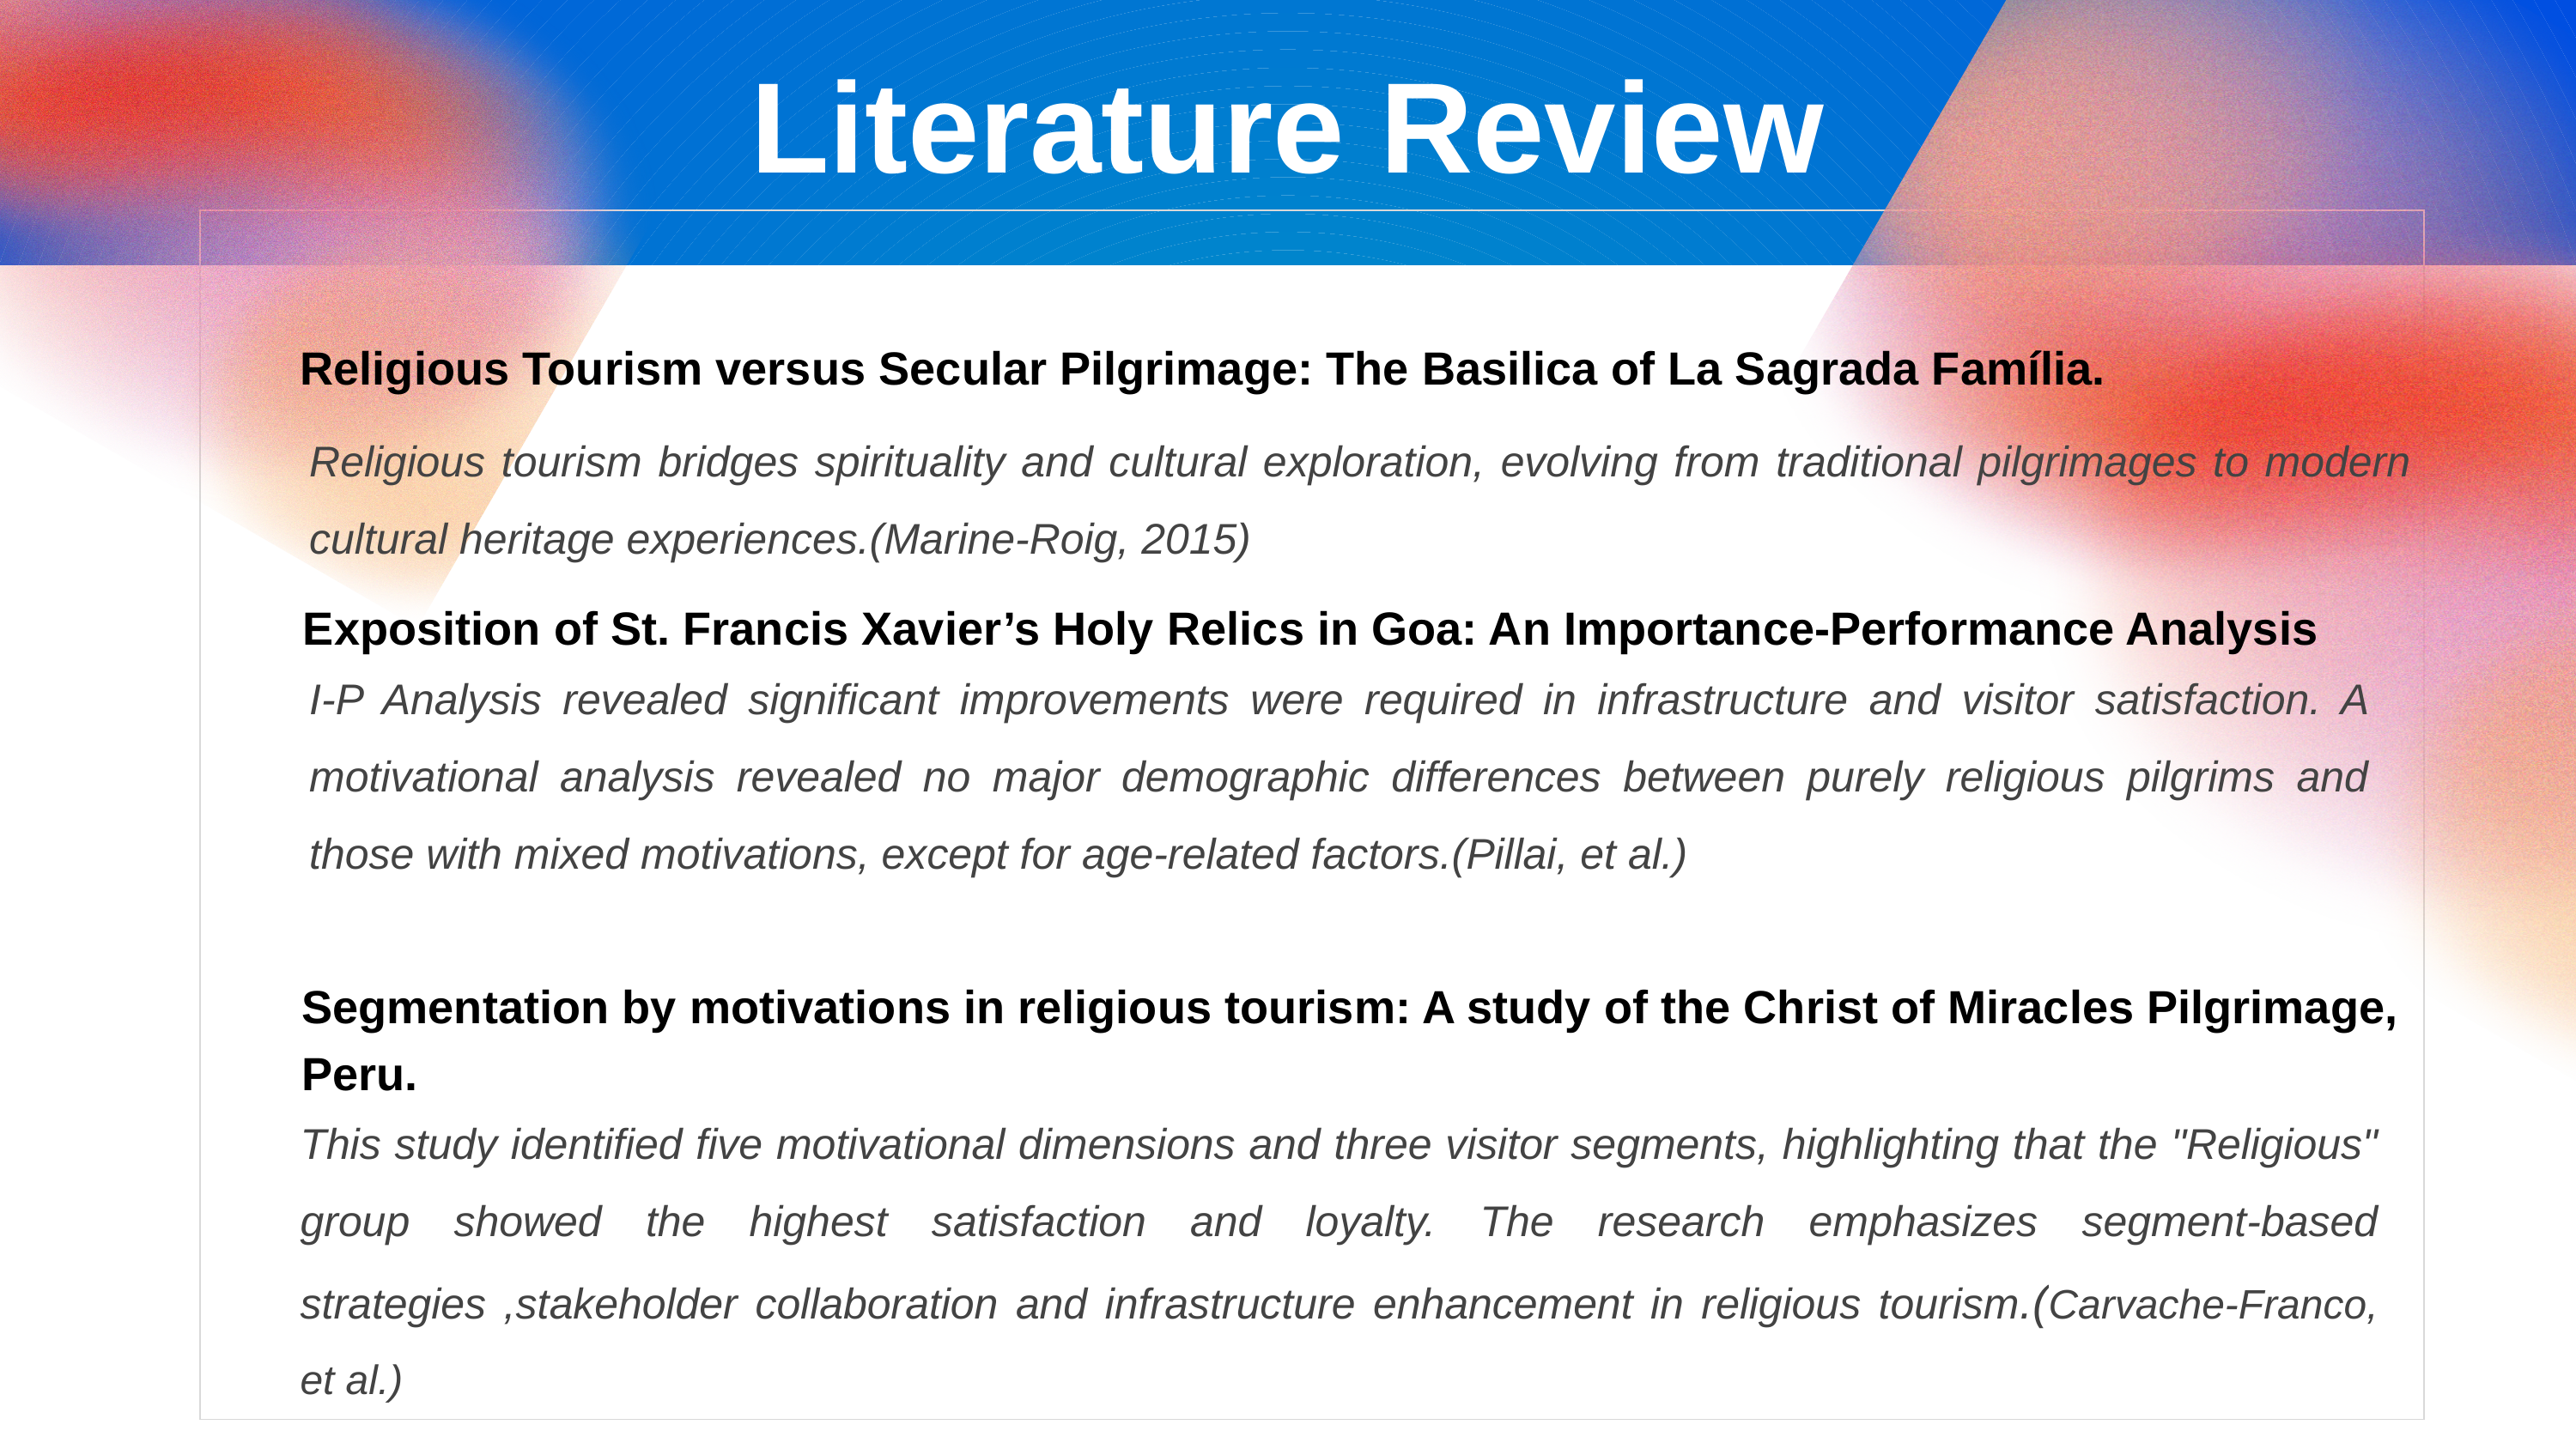

Literature Review

Religious Tourism versus Secular Pilgrimage: The Basilica of La Sagrada Família.
Religious tourism bridges spirituality and cultural exploration, evolving from traditional pilgrimages to modern cultural heritage experiences.(Marine-Roig, 2015)

Exposition of St. Francis Xavier’s Holy Relics in Goa: An Importance-Performance Analysis

I-P Analysis revealed significant improvements were required in infrastructure and visitor satisfaction. A motivational analysis revealed no major demographic differences between purely religious pilgrims and those with mixed motivations, except for age-related factors.(Pillai, et al.)
Segmentation by motivations in religious tourism: A study of the Christ of Miracles Pilgrimage, Peru.

This study identified five motivational dimensions and three visitor segments, highlighting that the "Religious" group showed the highest satisfaction and loyalty. The research emphasizes segment-based strategies ,stakeholder collaboration and infrastructure enhancement in religious tourism.(Carvache-Franco, et al.)